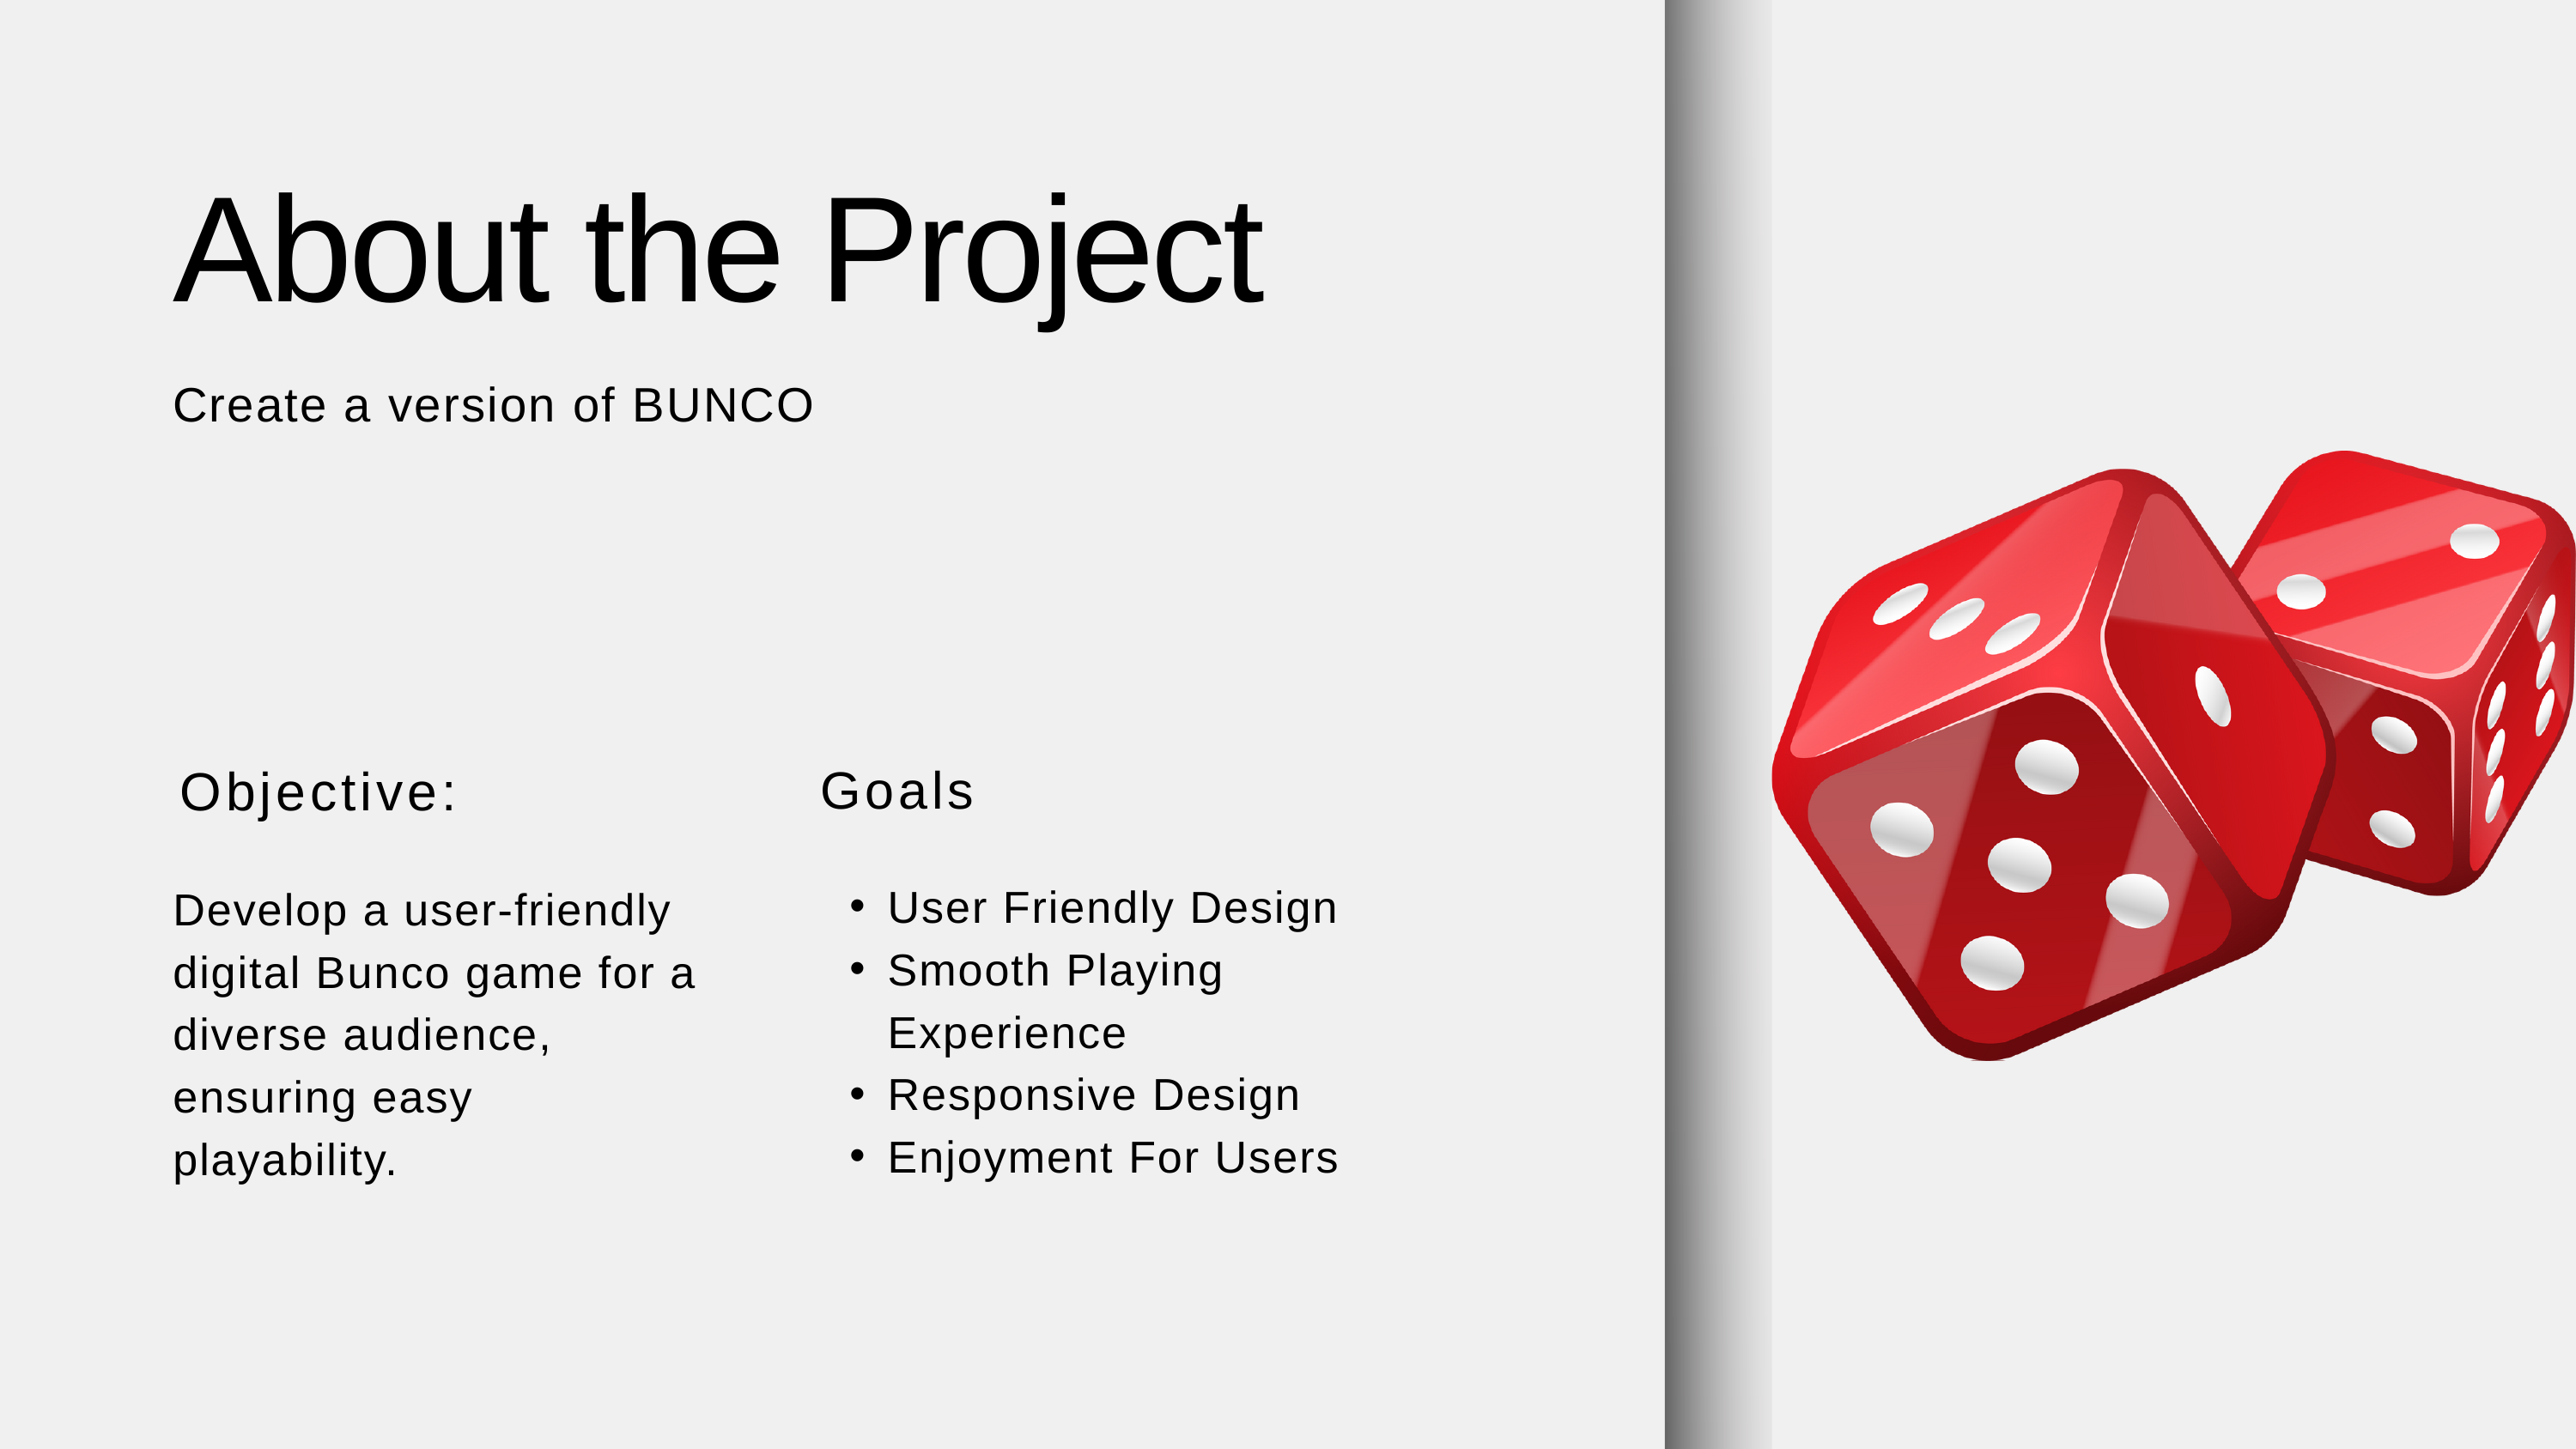

About the Project
Create a version of BUNCO

Objective:
Develop a user-friendly digital Bunco game for a diverse audience, ensuring easy playability.

Goals
User Friendly Design
Smooth Playing Experience
Responsive Design
Enjoyment For Users